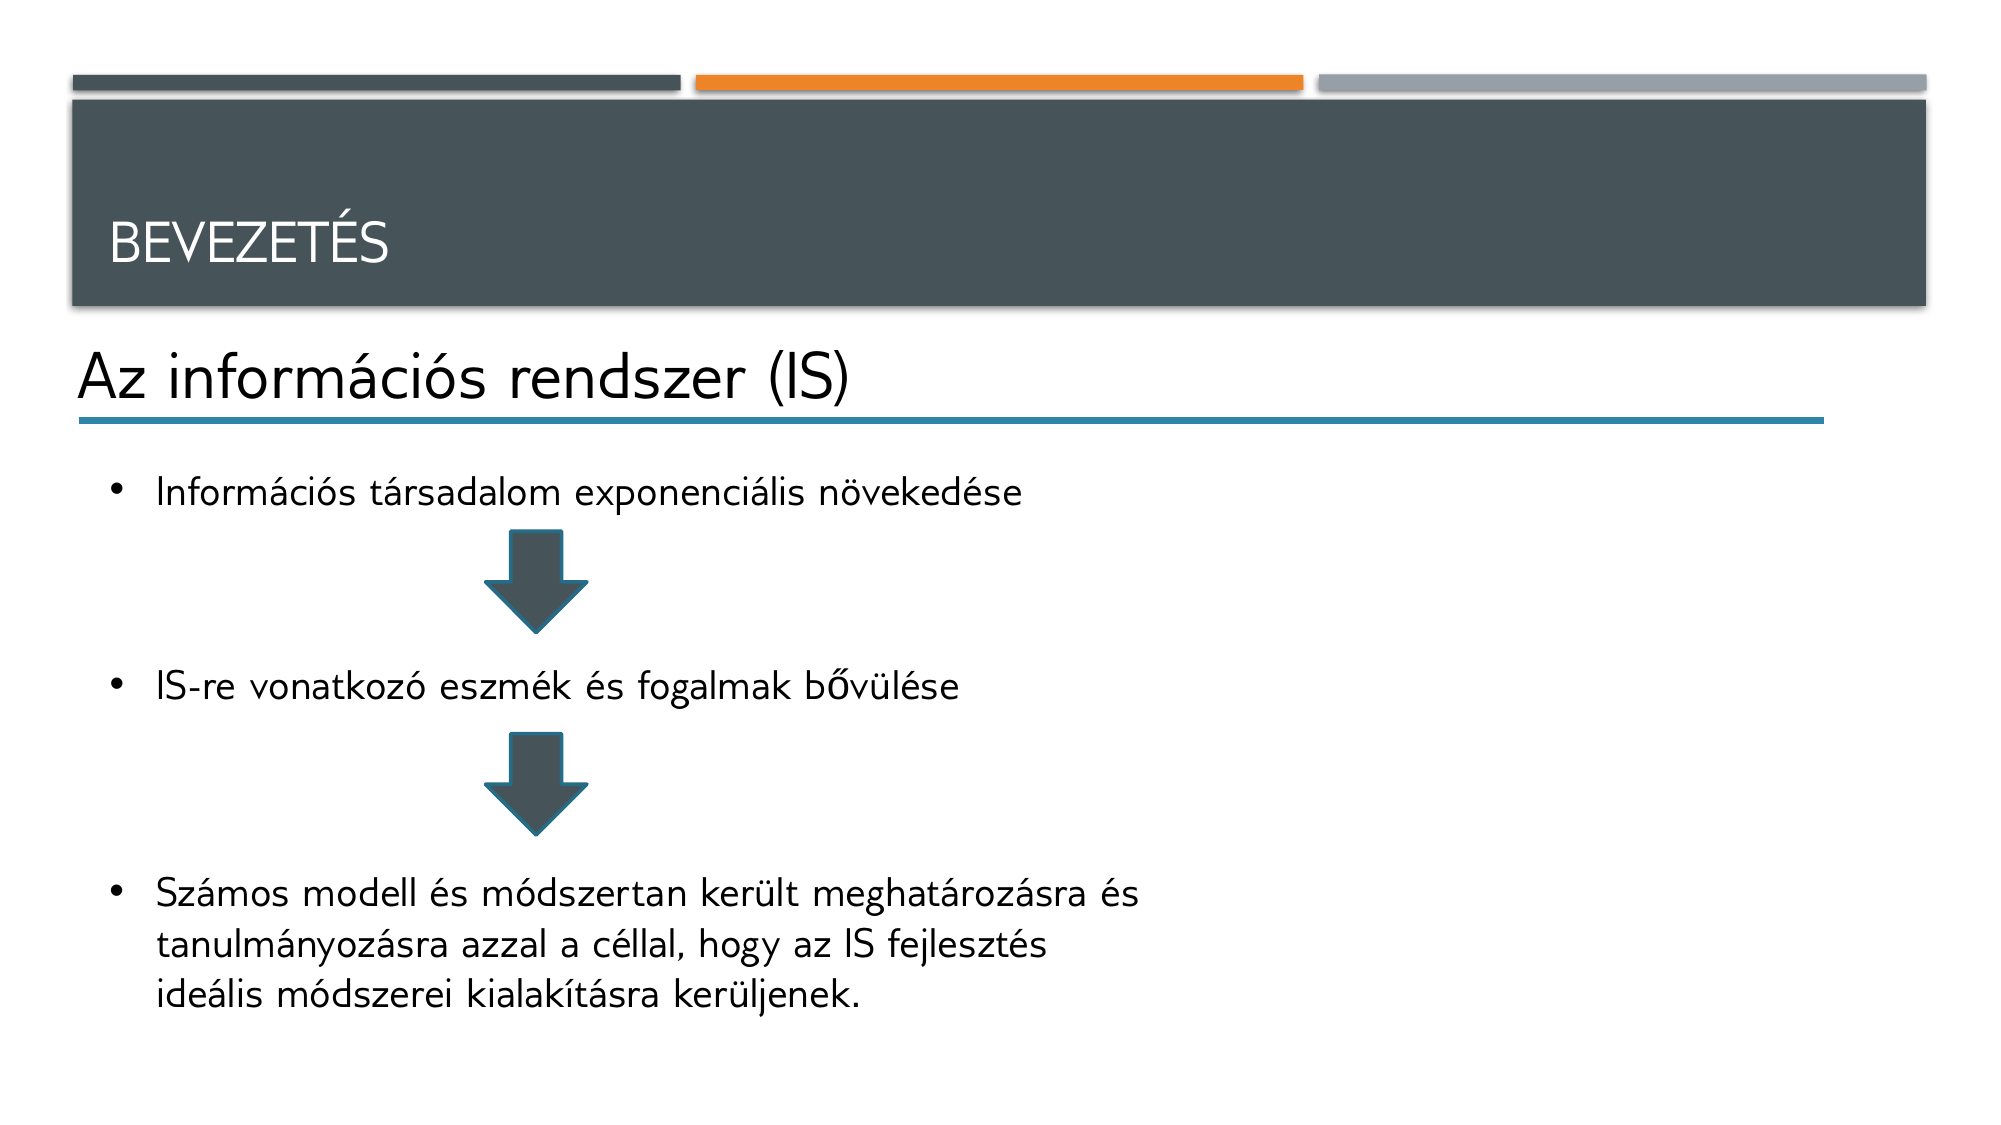

# BEVEZETÉS
Az információs rendszer (IS)
Információs társadalom exponenciális növekedése

IS-re vonatkozó eszmék és fogalmak bővülése

Számos modell és módszertan került meghatározásra és tanulmányozásra azzal a céllal, hogy az IS fejlesztés ideális módszerei kialakításra kerüljenek.